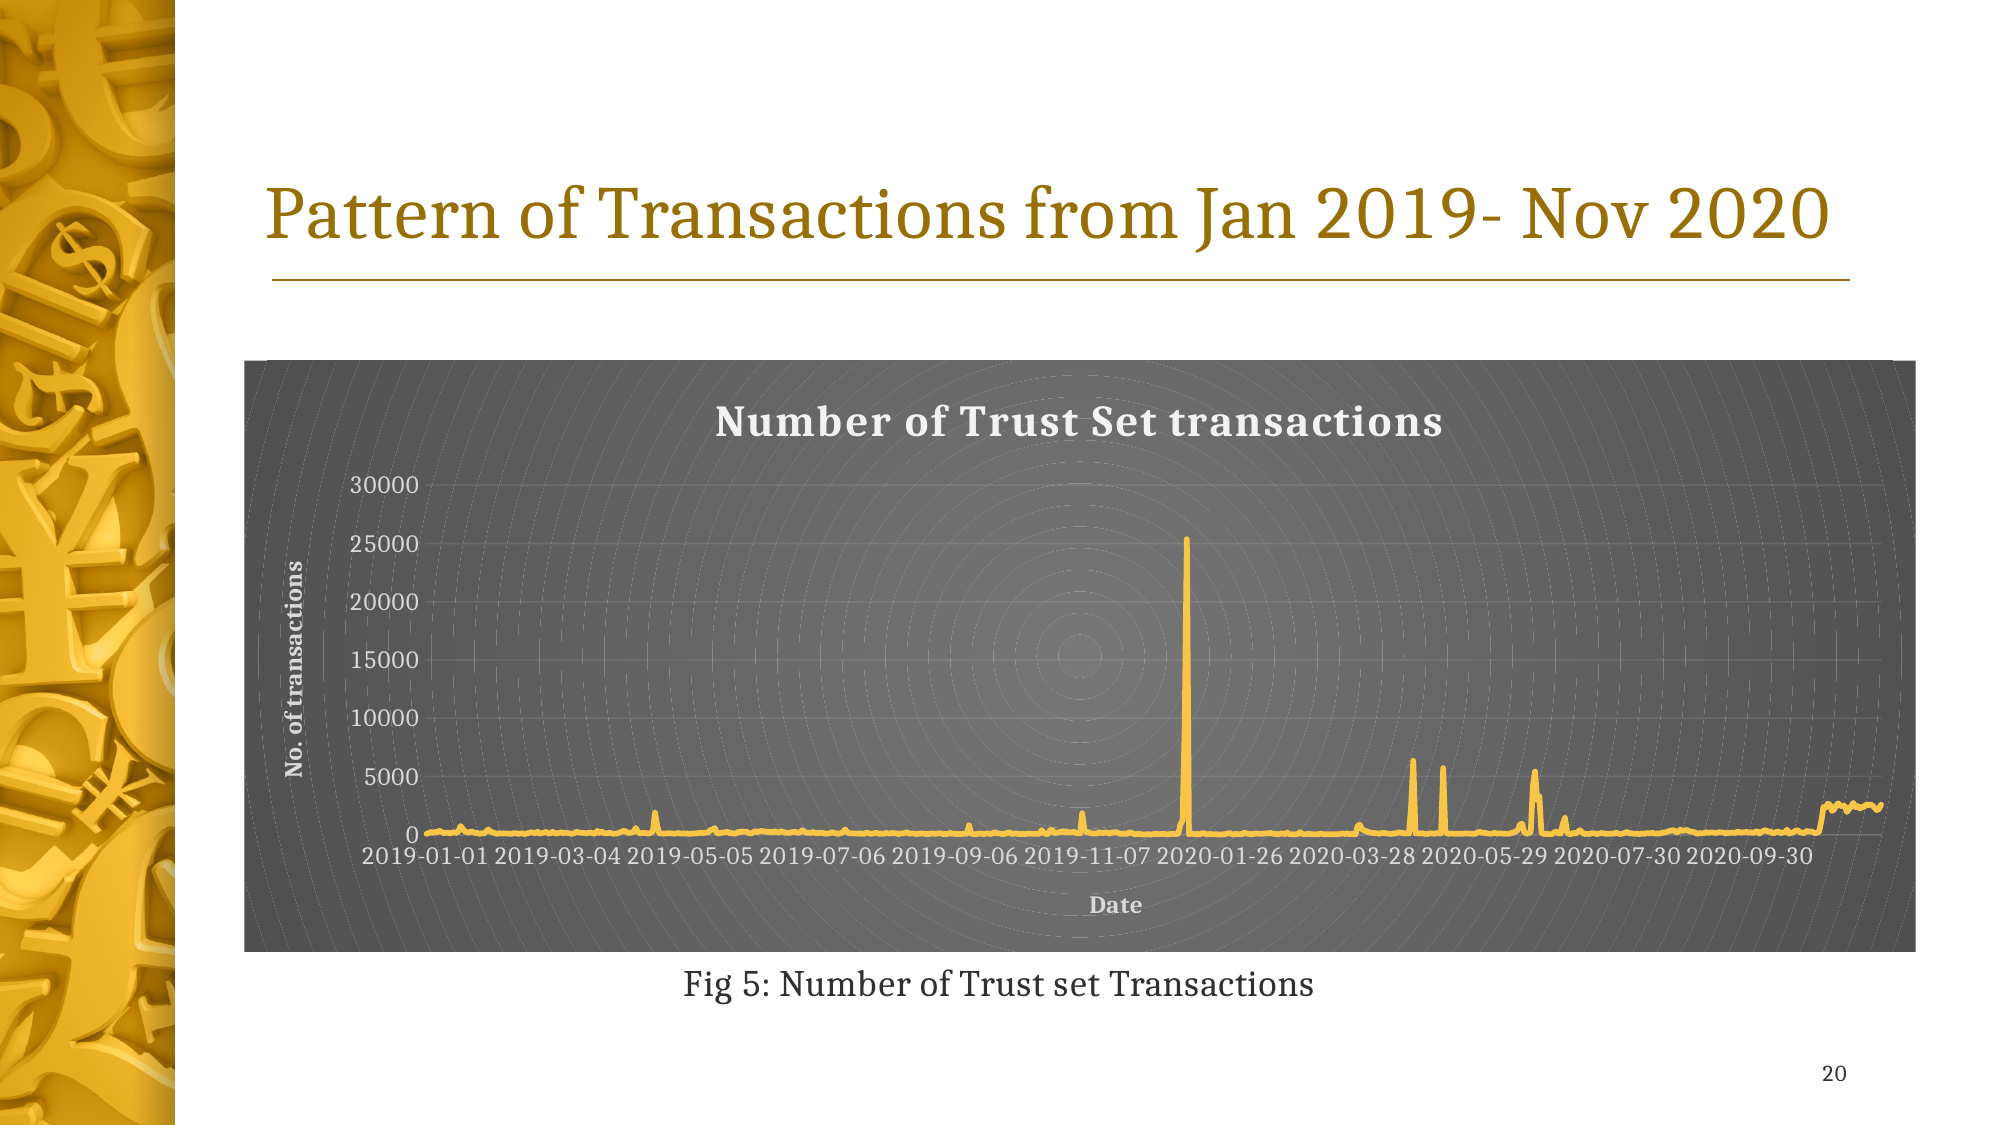

# Pattern of Transactions from Jan 2019- Nov 2020

### Chart: Number of Trust Set transactions

| Category | timestamp |
|---|---|
| 2019-01-01 | 72.0 |
| 2019-01-02 | 139.0 |
| 2019-01-03 | 224.0 |
| 2019-01-04 | 159.0 |
| 2019-01-05 | 243.0 |
| 2019-01-06 | 190.0 |
| 2019-01-07 | 359.0 |
| 2019-01-08 | 251.0 |
| 2019-01-09 | 146.0 |
| 2019-01-10 | 163.0 |
| 2019-01-11 | 187.0 |
| 2019-01-12 | 97.0 |
| 2019-01-13 | 189.0 |
| 2019-01-14 | 204.0 |
| 2019-01-15 | 148.0 |
| 2019-01-16 | 290.0 |
| 2019-01-17 | 747.0 |
| 2019-01-18 | 494.0 |
| 2019-01-19 | 291.0 |
| 2019-01-20 | 198.0 |
| 2019-01-21 | 175.0 |
| 2019-01-22 | 288.0 |
| 2019-01-23 | 207.0 |
| 2019-01-24 | 157.0 |
| 2019-01-25 | 140.0 |
| 2019-01-26 | 68.0 |
| 2019-01-27 | 142.0 |
| 2019-01-28 | 97.0 |
| 2019-01-29 | 275.0 |
| 2019-01-30 | 447.0 |
| 2019-01-31 | 262.0 |
| 2019-02-01 | 202.0 |
| 2019-02-02 | 132.0 |
| 2019-02-03 | 73.0 |
| 2019-02-04 | 124.0 |
| 2019-02-05 | 94.0 |
| 2019-02-06 | 118.0 |
| 2019-02-07 | 102.0 |
| 2019-02-08 | 103.0 |
| 2019-02-09 | 81.0 |
| 2019-02-10 | 84.0 |
| 2019-02-11 | 132.0 |
| 2019-02-12 | 124.0 |
| 2019-02-13 | 73.0 |
| 2019-02-14 | 103.0 |
| 2019-02-15 | 111.0 |
| 2019-02-16 | 55.0 |
| 2019-02-17 | 104.0 |
| 2019-02-18 | 153.0 |
| 2019-02-19 | 212.0 |
| 2019-02-20 | 172.0 |
| 2019-02-21 | 125.0 |
| 2019-02-22 | 250.0 |
| 2019-02-23 | 105.0 |
| 2019-02-24 | 141.0 |
| 2019-02-25 | 183.0 |
| 2019-02-26 | 235.0 |
| 2019-02-27 | 136.0 |
| 2019-02-28 | 106.0 |
| 2019-03-01 | 255.0 |
| 2019-03-02 | 128.0 |
| 2019-03-03 | 111.0 |
| 2019-03-04 | 153.0 |
| 2019-03-05 | 209.0 |
| 2019-03-06 | 123.0 |
| 2019-03-07 | 168.0 |
| 2019-03-08 | 155.0 |
| 2019-03-09 | 119.0 |
| 2019-03-10 | 79.0 |
| 2019-03-11 | 109.0 |
| 2019-03-12 | 243.0 |
| 2019-03-13 | 204.0 |
| 2019-03-14 | 177.0 |
| 2019-03-15 | 158.0 |
| 2019-03-16 | 150.0 |
| 2019-03-17 | 121.0 |
| 2019-03-18 | 172.0 |
| 2019-03-19 | 181.0 |
| 2019-03-20 | 126.0 |
| 2019-03-21 | 95.0 |
| 2019-03-22 | 333.0 |
| 2019-03-23 | 151.0 |
| 2019-03-24 | 281.0 |
| 2019-03-25 | 148.0 |
| 2019-03-26 | 115.0 |
| 2019-03-27 | 139.0 |
| 2019-03-28 | 164.0 |
| 2019-03-29 | 94.0 |
| 2019-03-30 | 87.0 |
| 2019-03-31 | 109.0 |
| 2019-04-01 | 144.0 |
| 2019-04-02 | 232.0 |
| 2019-04-03 | 308.0 |
| 2019-04-04 | 325.0 |
| 2019-04-05 | 177.0 |
| 2019-04-06 | 153.0 |
| 2019-04-07 | 192.0 |
| 2019-04-08 | 245.0 |
| 2019-04-09 | 587.0 |
| 2019-04-10 | 235.0 |
| 2019-04-11 | 117.0 |
| 2019-04-12 | 142.0 |
| 2019-04-13 | 155.0 |
| 2019-04-14 | 127.0 |
| 2019-04-15 | 93.0 |
| 2019-04-16 | 166.0 |
| 2019-04-17 | 286.0 |
| 2019-04-18 | 1892.0 |
| 2019-04-19 | 795.0 |
| 2019-04-20 | 122.0 |
| 2019-04-21 | 94.0 |
| 2019-04-22 | 114.0 |
| 2019-04-23 | 104.0 |
| 2019-04-24 | 131.0 |
| 2019-04-25 | 126.0 |
| 2019-04-26 | 114.0 |
| 2019-04-27 | 86.0 |
| 2019-04-28 | 107.0 |
| 2019-04-29 | 143.0 |
| 2019-04-30 | 95.0 |
| 2019-05-01 | 115.0 |
| 2019-05-02 | 104.0 |
| 2019-05-03 | 99.0 |
| 2019-05-04 | 79.0 |
| 2019-05-05 | 84.0 |
| 2019-05-06 | 110.0 |
| 2019-05-07 | 112.0 |
| 2019-05-08 | 122.0 |
| 2019-05-09 | 168.0 |
| 2019-05-10 | 148.0 |
| 2019-05-11 | 159.0 |
| 2019-05-12 | 181.0 |
| 2019-05-13 | 218.0 |
| 2019-05-14 | 411.0 |
| 2019-05-15 | 436.0 |
| 2019-05-16 | 570.0 |
| 2019-05-17 | 146.0 |
| 2019-05-18 | 100.0 |
| 2019-05-19 | 191.0 |
| 2019-05-20 | 174.0 |
| 2019-05-21 | 219.0 |
| 2019-05-22 | 247.0 |
| 2019-05-23 | 127.0 |
| 2019-05-24 | 138.0 |
| 2019-05-25 | 96.0 |
| 2019-05-26 | 115.0 |
| 2019-05-27 | 247.0 |
| 2019-05-28 | 235.0 |
| 2019-05-29 | 271.0 |
| 2019-05-30 | 247.0 |
| 2019-05-31 | 255.0 |
| 2019-06-01 | 136.0 |
| 2019-06-02 | 114.0 |
| 2019-06-03 | 228.0 |
| 2019-06-04 | 279.0 |
| 2019-06-05 | 231.0 |
| 2019-06-06 | 286.0 |
| 2019-06-07 | 338.0 |
| 2019-06-08 | 283.0 |
| 2019-06-09 | 275.0 |
| 2019-06-10 | 229.0 |
| 2019-06-11 | 254.0 |
| 2019-06-12 | 189.0 |
| 2019-06-13 | 303.0 |
| 2019-06-14 | 224.0 |
| 2019-06-15 | 191.0 |
| 2019-06-16 | 290.0 |
| 2019-06-17 | 247.0 |
| 2019-06-18 | 166.0 |
| 2019-06-19 | 158.0 |
| 2019-06-20 | 155.0 |
| 2019-06-21 | 212.0 |
| 2019-06-22 | 235.0 |
| 2019-06-23 | 229.0 |
| 2019-06-24 | 160.0 |
| 2019-06-25 | 216.0 |
| 2019-06-26 | 393.0 |
| 2019-06-27 | 252.0 |
| 2019-06-28 | 170.0 |
| 2019-06-29 | 170.0 |
| 2019-06-30 | 154.0 |
| 2019-07-01 | 226.0 |
| 2019-07-02 | 157.0 |
| 2019-07-03 | 134.0 |
| 2019-07-04 | 142.0 |
| 2019-07-05 | 174.0 |
| 2019-07-06 | 126.0 |
| 2019-07-07 | 82.0 |
| 2019-07-08 | 109.0 |
| 2019-07-09 | 137.0 |
| 2019-07-10 | 212.0 |
| 2019-07-11 | 141.0 |
| 2019-07-12 | 112.0 |
| 2019-07-13 | 68.0 |
| 2019-07-14 | 144.0 |
| 2019-07-15 | 198.0 |
| 2019-07-16 | 460.0 |
| 2019-07-17 | 219.0 |
| 2019-07-18 | 101.0 |
| 2019-07-19 | 145.0 |
| 2019-07-20 | 100.0 |
| 2019-07-21 | 111.0 |
| 2019-07-22 | 87.0 |
| 2019-07-23 | 108.0 |
| 2019-07-24 | 79.0 |
| 2019-07-25 | 79.0 |
| 2019-07-26 | 178.0 |
| 2019-07-27 | 123.0 |
| 2019-07-28 | 71.0 |
| 2019-07-29 | 102.0 |
| 2019-07-30 | 151.0 |
| 2019-07-31 | 155.0 |
| 2019-08-01 | 62.0 |
| 2019-08-02 | 112.0 |
| 2019-08-03 | 70.0 |
| 2019-08-04 | 154.0 |
| 2019-08-05 | 116.0 |
| 2019-08-06 | 99.0 |
| 2019-08-07 | 143.0 |
| 2019-08-08 | 120.0 |
| 2019-08-09 | 127.0 |
| 2019-08-10 | 48.0 |
| 2019-08-11 | 112.0 |
| 2019-08-12 | 105.0 |
| 2019-08-13 | 162.0 |
| 2019-08-14 | 206.0 |
| 2019-08-15 | 89.0 |
| 2019-08-16 | 105.0 |
| 2019-08-17 | 106.0 |
| 2019-08-18 | 69.0 |
| 2019-08-19 | 67.0 |
| 2019-08-20 | 84.0 |
| 2019-08-21 | 118.0 |
| 2019-08-22 | 91.0 |
| 2019-08-23 | 64.0 |
| 2019-08-24 | 47.0 |
| 2019-08-25 | 96.0 |
| 2019-08-26 | 106.0 |
| 2019-08-27 | 69.0 |
| 2019-08-28 | 103.0 |
| 2019-08-29 | 122.0 |
| 2019-08-30 | 112.0 |
| 2019-08-31 | 63.0 |
| 2019-09-01 | 56.0 |
| 2019-09-02 | 59.0 |
| 2019-09-03 | 164.0 |
| 2019-09-04 | 81.0 |
| 2019-09-05 | 103.0 |
| 2019-09-06 | 53.0 |
| 2019-09-07 | 79.0 |
| 2019-09-08 | 52.0 |
| 2019-09-09 | 74.0 |
| 2019-09-10 | 105.0 |
| 2019-09-11 | 66.0 |
| 2019-09-12 | 807.0 |
| 2019-09-13 | 95.0 |
| 2019-09-14 | 52.0 |
| 2019-09-15 | 28.0 |
| 2019-09-16 | 67.0 |
| 2019-09-17 | 104.0 |
| 2019-09-18 | 74.0 |
| 2019-09-19 | 60.0 |
| 2019-09-20 | 92.0 |
| 2019-09-21 | 117.0 |
| 2019-09-22 | 56.0 |
| 2019-09-23 | 107.0 |
| 2019-09-24 | 232.0 |
| 2019-09-25 | 120.0 |
| 2019-09-26 | 112.0 |
| 2019-09-27 | 90.0 |
| 2019-09-28 | 43.0 |
| 2019-09-29 | 112.0 |
| 2019-09-30 | 146.0 |
| 2019-10-01 | 219.0 |
| 2019-10-02 | 50.0 |
| 2019-10-03 | 93.0 |
| 2019-10-04 | 117.0 |
| 2019-10-05 | 64.0 |
| 2019-10-06 | 57.0 |
| 2019-10-07 | 73.0 |
| 2019-10-08 | 66.0 |
| 2019-10-09 | 68.0 |
| 2019-10-10 | 103.0 |
| 2019-10-11 | 77.0 |
| 2019-10-12 | 72.0 |
| 2019-10-13 | 79.0 |
| 2019-10-14 | 79.0 |
| 2019-10-15 | 68.0 |
| 2019-10-16 | 399.0 |
| 2019-10-17 | 139.0 |
| 2019-10-18 | 65.0 |
| 2019-10-19 | 60.0 |
| 2019-10-20 | 393.0 |
| 2019-10-21 | 403.0 |
| 2019-10-22 | 129.0 |
| 2019-10-23 | 161.0 |
| 2019-10-24 | 210.0 |
| 2019-10-25 | 246.0 |
| 2019-10-26 | 298.0 |
| 2019-10-27 | 169.0 |
| 2019-10-28 | 249.0 |
| 2019-10-29 | 191.0 |
| 2019-10-30 | 217.0 |
| 2019-10-31 | 254.0 |
| 2019-11-01 | 154.0 |
| 2019-11-02 | 151.0 |
| 2019-11-03 | 100.0 |
| 2019-11-04 | 1849.0 |
| 2019-11-05 | 434.0 |
| 2019-11-06 | 202.0 |
| 2019-11-07 | 219.0 |
| 2019-11-08 | 114.0 |
| 2019-11-09 | 112.0 |
| 2019-11-10 | 104.0 |
| 2019-11-11 | 103.0 |
| 2019-11-12 | 221.0 |
| 2019-11-13 | 146.0 |
| 2019-11-14 | 139.0 |
| 2019-11-15 | 199.0 |
| 2019-11-16 | 144.0 |
| 2019-11-17 | 82.0 |
| 2019-11-18 | 210.0 |
| 2019-11-19 | 179.0 |
| 2019-11-20 | 234.0 |
| 2019-12-09 | 127.0 |
| 2019-12-10 | 78.0 |
| 2019-12-11 | 77.0 |
| 2019-12-12 | 99.0 |
| 2019-12-13 | 60.0 |
| 2019-12-14 | 203.0 |
| 2019-12-15 | 166.0 |
| 2019-12-16 | 86.0 |
| 2019-12-17 | 40.0 |
| 2019-12-18 | 71.0 |
| 2019-12-19 | 62.0 |
| 2019-12-20 | 35.0 |
| 2019-12-21 | 22.0 |
| 2019-12-22 | 28.0 |
| 2019-12-23 | 46.0 |
| 2019-12-24 | 23.0 |
| 2019-12-25 | 33.0 |
| 2019-12-26 | 75.0 |
| 2019-12-27 | 53.0 |
| 2019-12-28 | 48.0 |
| 2019-12-29 | 62.0 |
| 2019-12-30 | 61.0 |
| 2019-12-31 | 54.0 |
| 2020-01-01 | 18.0 |
| 2020-01-02 | 51.0 |
| 2020-01-03 | 76.0 |
| 2020-01-04 | 69.0 |
| 2020-01-05 | 61.0 |
| 2020-01-06 | 86.0 |
| 2020-01-07 | 868.0 |
| 2020-01-08 | 1233.0 |
| 2020-01-09 | 9326.0 |
| 2020-01-10 | 25377.0 |
| 2020-01-11 | 30.0 |
| 2020-01-12 | 111.0 |
| 2020-01-13 | 71.0 |
| 2020-01-14 | 39.0 |
| 2020-01-15 | 76.0 |
| 2020-01-16 | 22.0 |
| 2020-01-17 | 110.0 |
| 2020-01-18 | 139.0 |
| 2020-01-19 | 24.0 |
| 2020-01-20 | 46.0 |
| 2020-01-21 | 60.0 |
| 2020-01-22 | 45.0 |
| 2020-01-23 | 48.0 |
| 2020-01-24 | 42.0 |
| 2020-01-25 | 9.0 |
| 2020-01-26 | 24.0 |
| 2020-01-27 | 29.0 |
| 2020-01-28 | 59.0 |
| 2020-01-29 | 96.0 |
| 2020-01-30 | 132.0 |
| 2020-01-31 | 62.0 |
| 2020-02-01 | 6.0 |
| 2020-02-02 | 86.0 |
| 2020-02-03 | 35.0 |
| 2020-02-04 | 52.0 |
| 2020-02-05 | 51.0 |
| 2020-02-06 | 189.0 |
| 2020-02-07 | 96.0 |
| 2020-02-08 | 76.0 |
| 2020-02-09 | 60.0 |
| 2020-02-10 | 56.0 |
| 2020-02-11 | 109.0 |
| 2020-02-12 | 99.0 |
| 2020-02-13 | 81.0 |
| 2020-02-14 | 71.0 |
| 2020-02-15 | 96.0 |
| 2020-02-16 | 120.0 |
| 2020-02-17 | 109.0 |
| 2020-02-18 | 162.0 |
| 2020-02-19 | 87.0 |
| 2020-02-20 | 76.0 |
| 2020-02-21 | 59.0 |
| 2020-02-22 | 31.0 |
| 2020-02-23 | 109.0 |
| 2020-02-24 | 83.0 |
| 2020-02-25 | 50.0 |
| 2020-02-26 | 190.0 |
| 2020-02-27 | 40.0 |
| 2020-02-28 | 42.0 |
| 2020-02-29 | 18.0 |
| 2020-03-01 | 47.0 |
| 2020-03-02 | 43.0 |
| 2020-03-03 | 209.0 |
| 2020-03-04 | 74.0 |
| 2020-03-05 | 34.0 |
| 2020-03-06 | 52.0 |
| 2020-03-07 | 78.0 |
| 2020-03-08 | 51.0 |
| 2020-03-09 | 47.0 |
| 2020-03-10 | 30.0 |
| 2020-03-11 | 31.0 |
| 2020-03-12 | 67.0 |
| 2020-03-13 | 86.0 |
| 2020-03-14 | 43.0 |
| 2020-03-15 | 41.0 |
| 2020-03-16 | 43.0 |
| 2020-03-17 | 32.0 |
| 2020-03-18 | 50.0 |
| 2020-03-19 | 48.0 |
| 2020-03-20 | 50.0 |
| 2020-03-21 | 37.0 |
| 2020-03-22 | 82.0 |
| 2020-03-23 | 106.0 |
| 2020-03-24 | 62.0 |
| 2020-03-25 | 102.0 |
| 2020-03-26 | 55.0 |
| 2020-03-27 | 75.0 |
| 2020-03-28 | 48.0 |
| 2020-03-29 | 32.0 |
| 2020-03-30 | 769.0 |
| 2020-03-31 | 847.0 |
| 2020-04-01 | 457.0 |
| 2020-04-02 | 363.0 |
| 2020-04-03 | 299.0 |
| 2020-04-04 | 216.0 |
| 2020-04-05 | 191.0 |
| 2020-04-06 | 138.0 |
| 2020-04-07 | 138.0 |
| 2020-04-08 | 128.0 |
| 2020-04-09 | 84.0 |
| 2020-04-10 | 129.0 |
| 2020-04-11 | 157.0 |
| 2020-04-12 | 126.0 |
| 2020-04-13 | 101.0 |
| 2020-04-14 | 88.0 |
| 2020-04-15 | 67.0 |
| 2020-04-16 | 118.0 |
| 2020-04-17 | 102.0 |
| 2020-04-18 | 210.0 |
| 2020-04-19 | 170.0 |
| 2020-04-20 | 153.0 |
| 2020-04-21 | 89.0 |
| 2020-04-22 | 141.0 |
| 2020-04-23 | 98.0 |
| 2020-04-24 | 2467.0 |
| 2020-04-25 | 6346.0 |
| 2020-04-26 | 112.0 |
| 2020-04-27 | 131.0 |
| 2020-04-28 | 105.0 |
| 2020-04-29 | 126.0 |
| 2020-04-30 | 91.0 |
| 2020-05-01 | 77.0 |
| 2020-05-02 | 65.0 |
| 2020-05-03 | 125.0 |
| 2020-05-04 | 97.0 |
| 2020-05-05 | 76.0 |
| 2020-05-06 | 146.0 |
| 2020-05-07 | 107.0 |
| 2020-05-08 | 112.0 |
| 2020-05-09 | 5718.0 |
| 2020-05-10 | 314.0 |
| 2020-05-11 | 84.0 |
| 2020-05-12 | 94.0 |
| 2020-05-13 | 100.0 |
| 2020-05-14 | 85.0 |
| 2020-05-15 | 89.0 |
| 2020-05-16 | 86.0 |
| 2020-05-17 | 73.0 |
| 2020-05-18 | 79.0 |
| 2020-05-19 | 108.0 |
| 2020-05-20 | 97.0 |
| 2020-05-21 | 113.0 |
| 2020-05-22 | 85.0 |
| 2020-05-23 | 82.0 |
| 2020-05-24 | 77.0 |
| 2020-05-25 | 196.0 |
| 2020-05-26 | 249.0 |
| 2020-05-27 | 176.0 |
| 2020-05-28 | 179.0 |
| 2020-05-29 | 134.0 |
| 2020-05-30 | 98.0 |
| 2020-05-31 | 87.0 |
| 2020-06-01 | 93.0 |
| 2020-06-02 | 167.0 |
| 2020-06-03 | 100.0 |
| 2020-06-04 | 102.0 |
| 2020-06-05 | 102.0 |
| 2020-06-06 | 93.0 |
| 2020-06-07 | 76.0 |
| 2020-06-08 | 76.0 |
| 2020-06-09 | 82.0 |
| 2020-06-10 | 150.0 |
| 2020-06-11 | 198.0 |
| 2020-06-12 | 293.0 |
| 2020-06-13 | 406.0 |
| 2020-06-14 | 907.0 |
| 2020-06-15 | 936.0 |
| 2020-06-16 | 208.0 |
| 2020-06-17 | 83.0 |
| 2020-06-18 | 127.0 |
| 2020-06-19 | 234.0 |
| 2020-06-20 | 4187.0 |
| 2020-06-21 | 5428.0 |
| 2020-06-22 | 2985.0 |
| 2020-06-23 | 3286.0 |
| 2020-06-24 | 185.0 |
| 2020-06-25 | 64.0 |
| 2020-06-26 | 74.0 |
| 2020-06-27 | 62.0 |
| 2020-06-28 | 40.0 |
| 2020-06-29 | 60.0 |
| 2020-06-30 | 204.0 |
| 2020-07-01 | 276.0 |
| 2020-07-02 | 107.0 |
| 2020-07-03 | 99.0 |
| 2020-07-04 | 928.0 |
| 2020-07-05 | 1445.0 |
| 2020-07-06 | 198.0 |
| 2020-07-07 | 52.0 |
| 2020-07-08 | 56.0 |
| 2020-07-09 | 153.0 |
| 2020-07-10 | 92.0 |
| 2020-07-11 | 245.0 |
| 2020-07-12 | 395.0 |
| 2020-07-13 | 219.0 |
| 2020-07-14 | 53.0 |
| 2020-07-15 | 95.0 |
| 2020-07-16 | 60.0 |
| 2020-07-17 | 96.0 |
| 2020-07-18 | 139.0 |
| 2020-07-19 | 101.0 |
| 2020-07-20 | 61.0 |
| 2020-07-21 | 92.0 |
| 2020-07-22 | 145.0 |
| 2020-07-23 | 126.0 |
| 2020-07-24 | 86.0 |
| 2020-07-25 | 71.0 |
| 2020-07-26 | 73.0 |
| 2020-07-27 | 99.0 |
| 2020-07-28 | 90.0 |
| 2020-07-29 | 169.0 |
| 2020-07-30 | 95.0 |
| 2020-07-31 | 57.0 |
| 2020-08-01 | 97.0 |
| 2020-08-02 | 155.0 |
| 2020-08-03 | 236.0 |
| 2020-08-04 | 127.0 |
| 2020-08-05 | 130.0 |
| 2020-08-06 | 81.0 |
| 2020-08-07 | 76.0 |
| 2020-08-08 | 71.0 |
| 2020-08-09 | 62.0 |
| 2020-08-10 | 112.0 |
| 2020-08-11 | 76.0 |
| 2020-08-12 | 124.0 |
| 2020-08-13 | 126.0 |
| 2020-08-14 | 117.0 |
| 2020-08-15 | 147.0 |
| 2020-08-16 | 92.0 |
| 2020-08-17 | 102.0 |
| 2020-08-18 | 109.0 |
| 2020-08-19 | 125.0 |
| 2020-08-20 | 193.0 |
| 2020-08-21 | 197.0 |
| 2020-08-22 | 267.0 |
| 2020-08-23 | 316.0 |
| 2020-08-24 | 364.0 |
| 2020-08-25 | 390.0 |
| 2020-08-26 | 204.0 |
| 2020-08-27 | 246.0 |
| 2020-08-28 | 432.0 |
| 2020-08-29 | 340.0 |
| 2020-08-30 | 359.0 |
| 2020-08-31 | 425.0 |
| 2020-09-01 | 308.0 |
| 2020-09-02 | 272.0 |
| 2020-09-03 | 252.0 |
| 2020-09-04 | 192.0 |
| 2020-09-05 | 70.0 |
| 2020-09-06 | 140.0 |
| 2020-09-07 | 116.0 |
| 2020-09-08 | 127.0 |
| 2020-09-09 | 213.0 |
| 2020-09-10 | 159.0 |
| 2020-09-11 | 193.0 |
| 2020-09-12 | 194.0 |
| 2020-09-13 | 162.0 |
| 2020-09-14 | 156.0 |
| 2020-09-15 | 207.0 |
| 2020-09-16 | 198.0 |
| 2020-09-17 | 184.0 |
| 2020-09-18 | 145.0 |
| 2020-09-19 | 134.0 |
| 2020-09-20 | 166.0 |
| 2020-09-21 | 163.0 |
| 2020-09-22 | 172.0 |
| 2020-09-23 | 152.0 |
| 2020-09-24 | 290.0 |
| 2020-09-25 | 176.0 |
| 2020-09-26 | 204.0 |
| 2020-09-27 | 193.0 |
| 2020-09-28 | 248.0 |
| 2020-09-29 | 167.0 |
| 2020-09-30 | 228.0 |
| 2020-10-01 | 133.0 |
| 2020-10-02 | 231.0 |
| 2020-10-03 | 308.0 |
| 2020-10-04 | 109.0 |
| 2020-10-05 | 233.0 |
| 2020-10-06 | 340.0 |
| 2020-10-07 | 398.0 |
| 2020-10-08 | 245.0 |
| 2020-10-09 | 298.0 |
| 2020-10-10 | 158.0 |
| 2020-10-11 | 126.0 |
| 2020-10-12 | 252.0 |
| 2020-10-13 | 260.0 |
| 2020-10-14 | 129.0 |
| 2020-10-15 | 197.0 |
| 2020-10-16 | 214.0 |
| 2020-10-17 | 428.0 |
| 2020-10-18 | 90.0 |
| 2020-10-19 | 166.0 |
| 2020-10-20 | 204.0 |
| 2020-10-21 | 362.0 |
| 2020-10-22 | 380.0 |
| 2020-10-23 | 221.0 |
| 2020-10-24 | 172.0 |
| 2020-10-25 | 130.0 |
| 2020-10-26 | 321.0 |
| 2020-10-27 | 274.0 |
| 2020-10-28 | 279.0 |
| 2020-10-29 | 238.0 |
| 2020-10-30 | 136.0 |
| 2020-10-31 | 155.0 |
| 2020-11-01 | 267.0 |
| 2020-11-02 | 1143.0 |
| 2020-11-03 | 2391.0 |
| 2020-11-04 | 2317.0 |
| 2020-11-05 | 2659.0 |
| 2020-11-06 | 2600.0 |
| 2020-11-07 | 2035.0 |
| 2020-11-08 | 2169.0 |
| 2020-11-09 | 2534.0 |
| 2020-11-10 | 2688.0 |
| 2020-11-11 | 2461.0 |
| 2020-11-12 | 2492.0 |
| 2020-11-13 | 2476.0 |
| 2020-11-14 | 1947.0 |
| 2020-11-15 | 2200.0 |
| 2020-11-16 | 2459.0 |
| 2020-11-17 | 2733.0 |
| 2020-11-18 | 2354.0 |
| 2020-11-19 | 2455.0 |
| 2020-11-20 | 2252.0 |
| 2020-11-21 | 2378.0 |
| 2020-11-22 | 2381.0 |
| 2020-11-23 | 2603.0 |
| 2020-11-24 | 2531.0 |
| 2020-11-25 | 2605.0 |
| 2020-11-26 | 2481.0 |
| 2020-11-27 | 2313.0 |
| 2020-11-28 | 2110.0 |
| 2020-11-29 | 2206.0 |
| 2020-11-30 | 2575.0 |
Fig 5: Number of Trust set Transactions
20